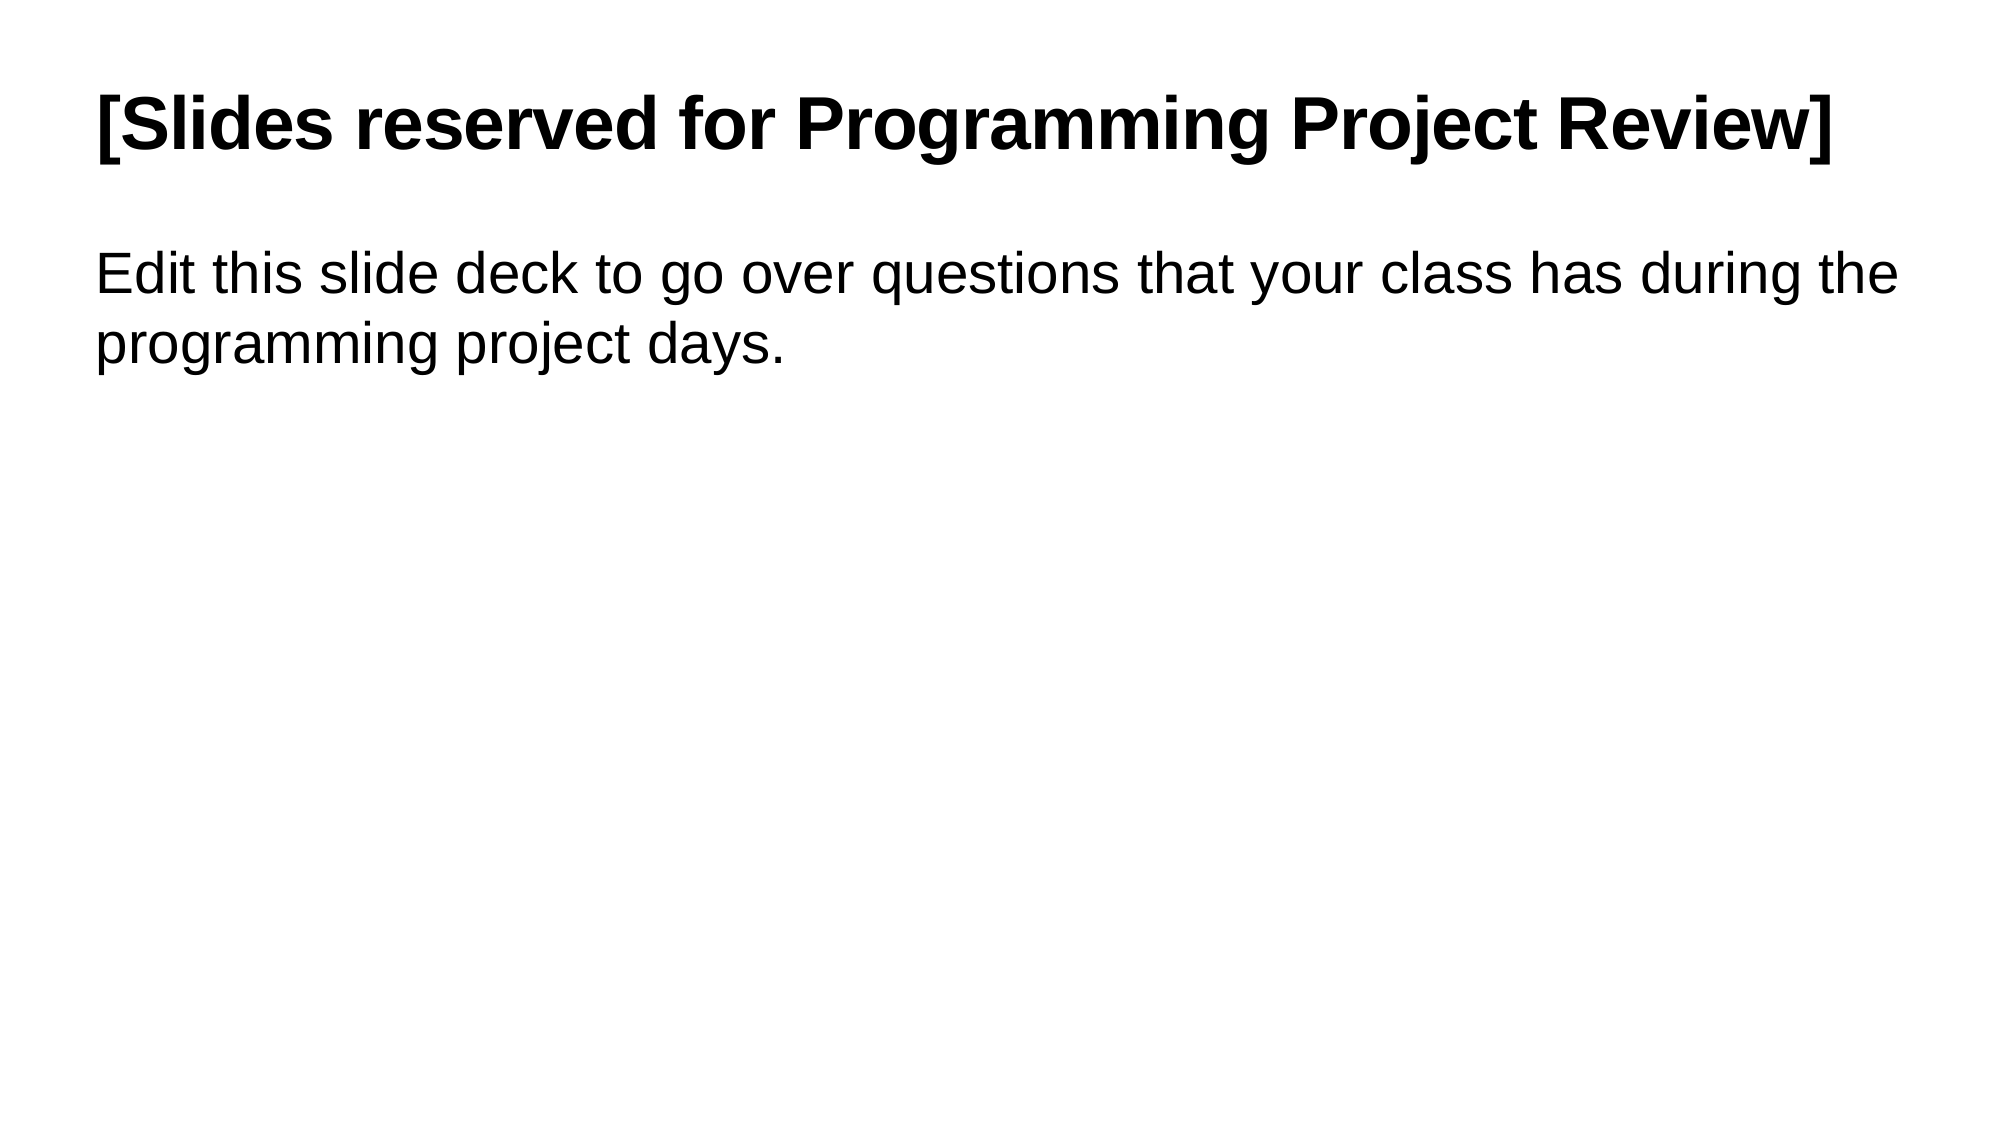

# [Slides reserved for Programming Project Review]
Edit this slide deck to go over questions that your class has during the programming project days.